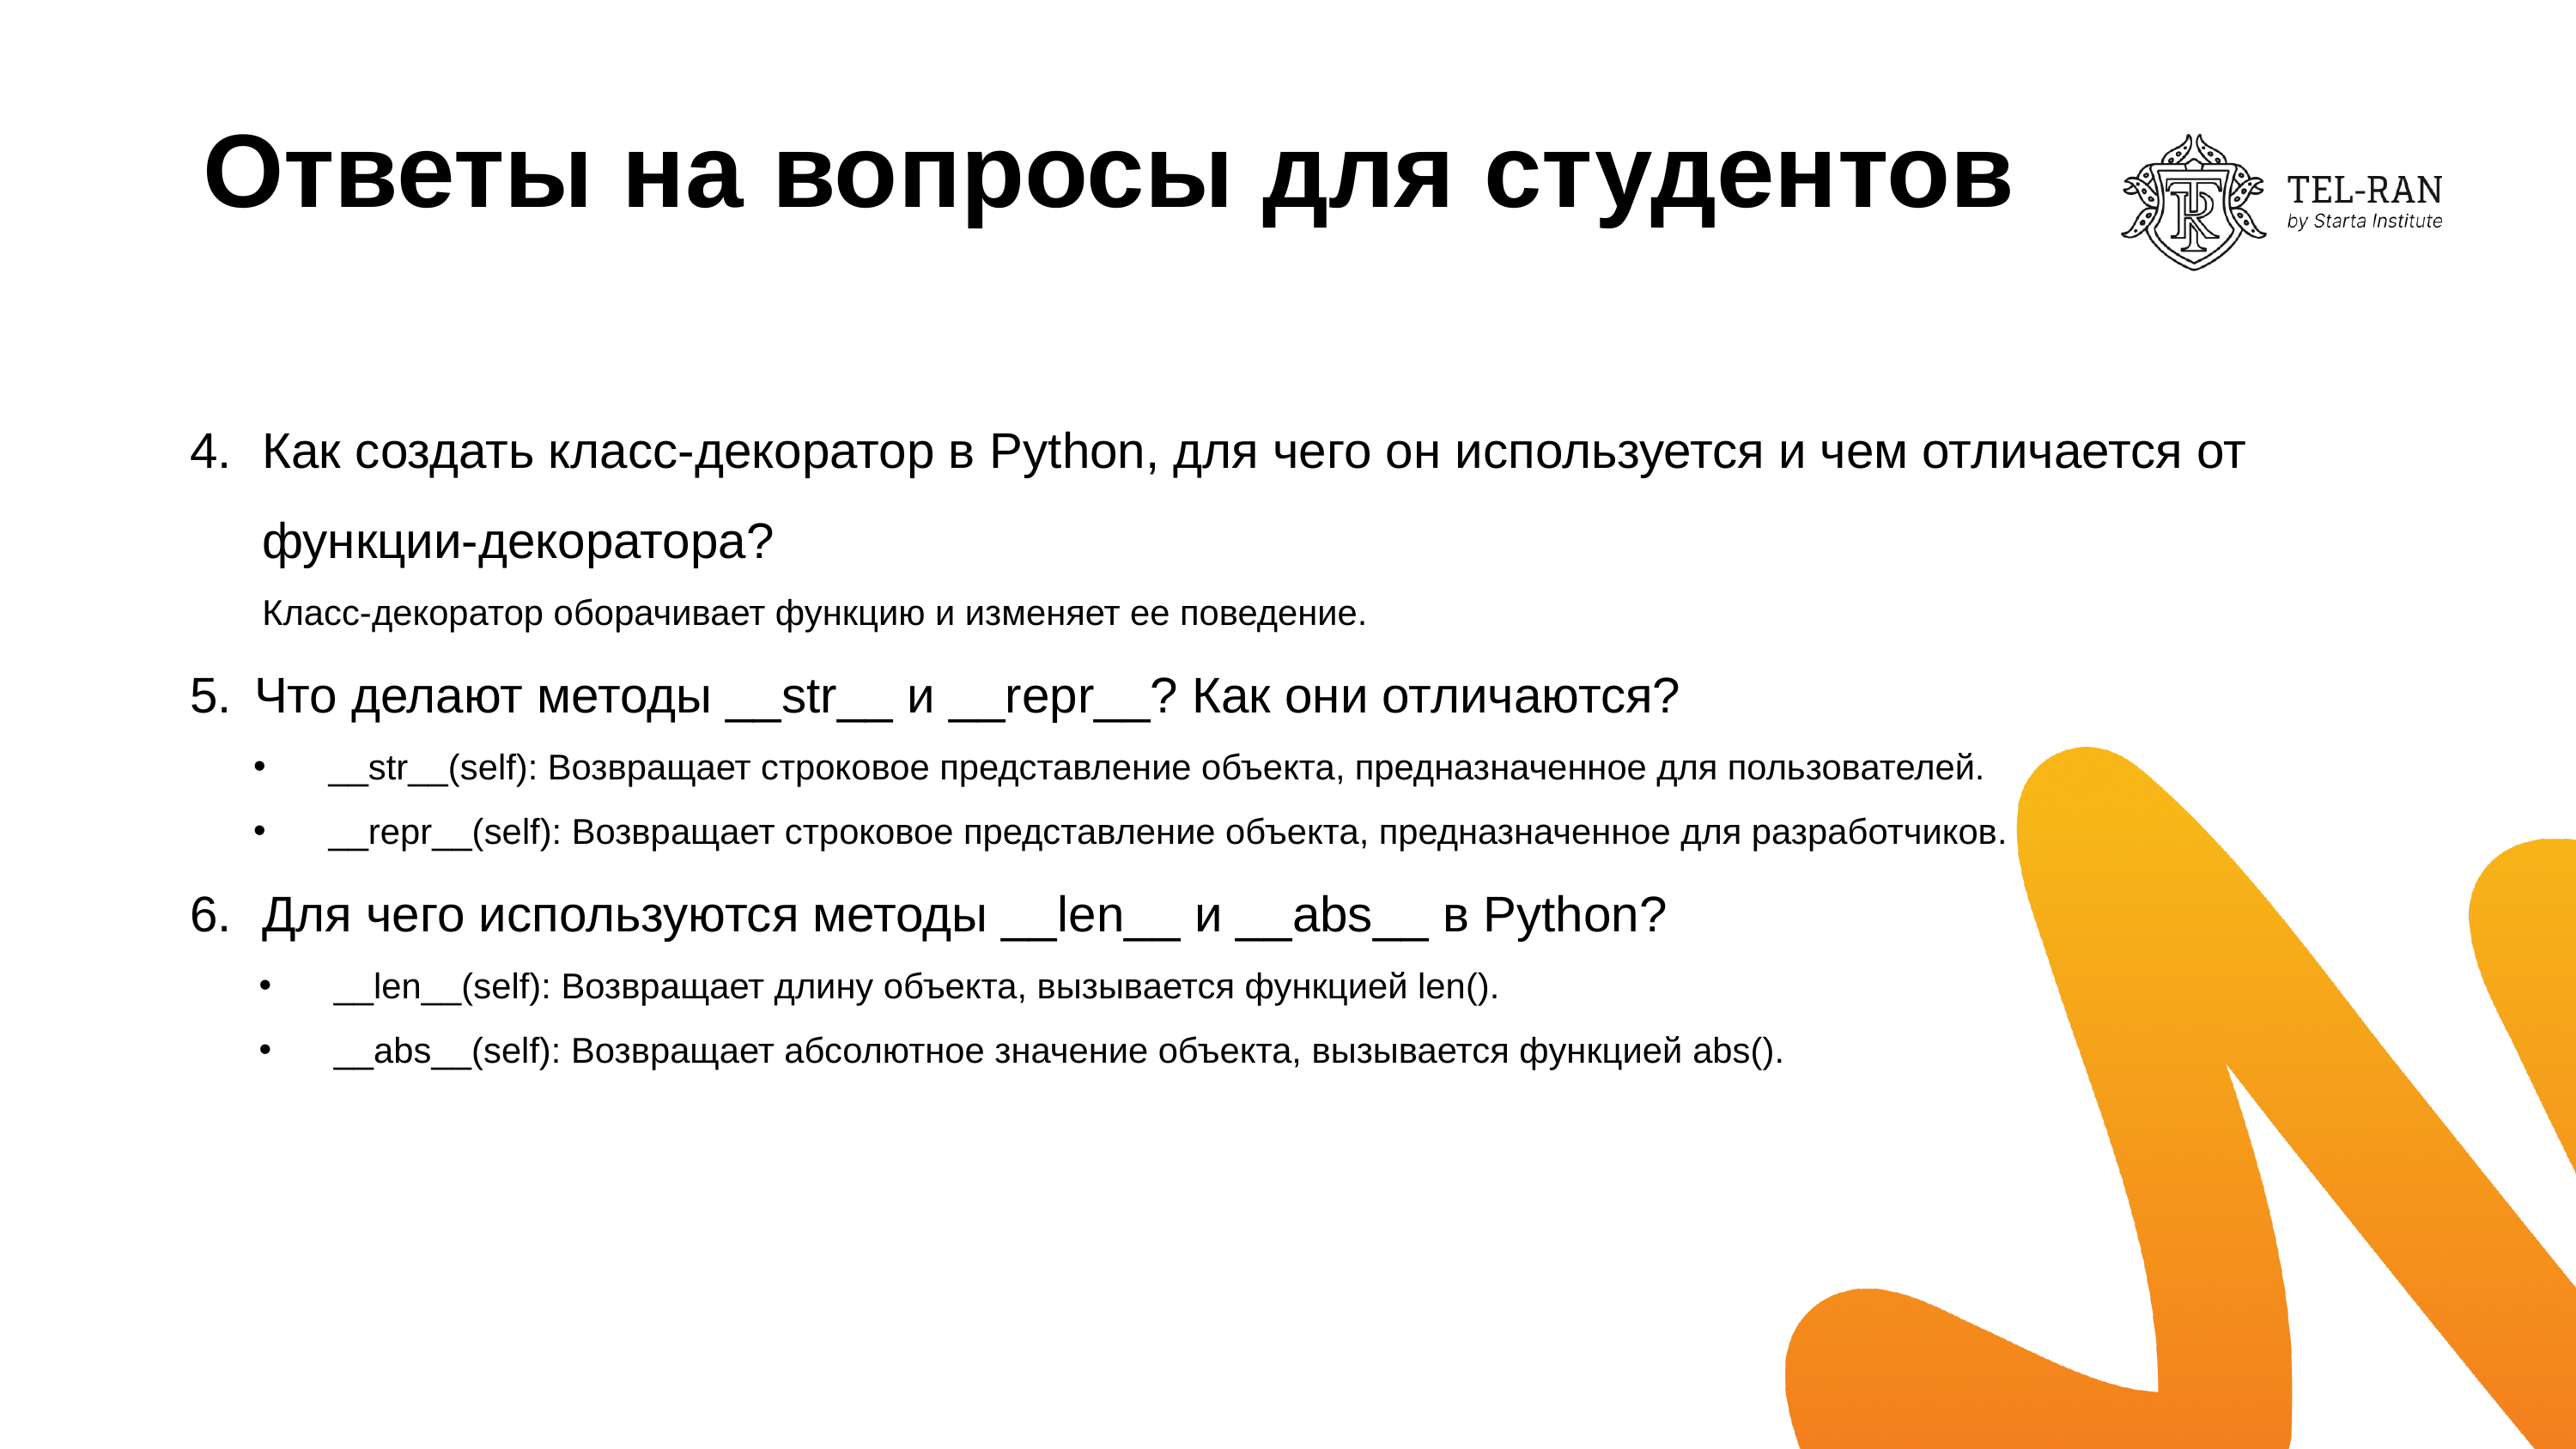

# Ответы на вопросы для студентов
Как создать класс-декоратор в Python, для чего он используется и чем отличается от функции-декоратора?
Класс-декоратор оборачивает функцию и изменяет ее поведение.
Что делают методы __str__ и __repr__? Как они отличаются?
__str__(self): Возвращает строковое представление объекта, предназначенное для пользователей.
__repr__(self): Возвращает строковое представление объекта, предназначенное для разработчиков.
Для чего используются методы __len__ и __abs__ в Python?
__len__(self): Возвращает длину объекта, вызывается функцией len().
__abs__(self): Возвращает абсолютное значение объекта, вызывается функцией abs().